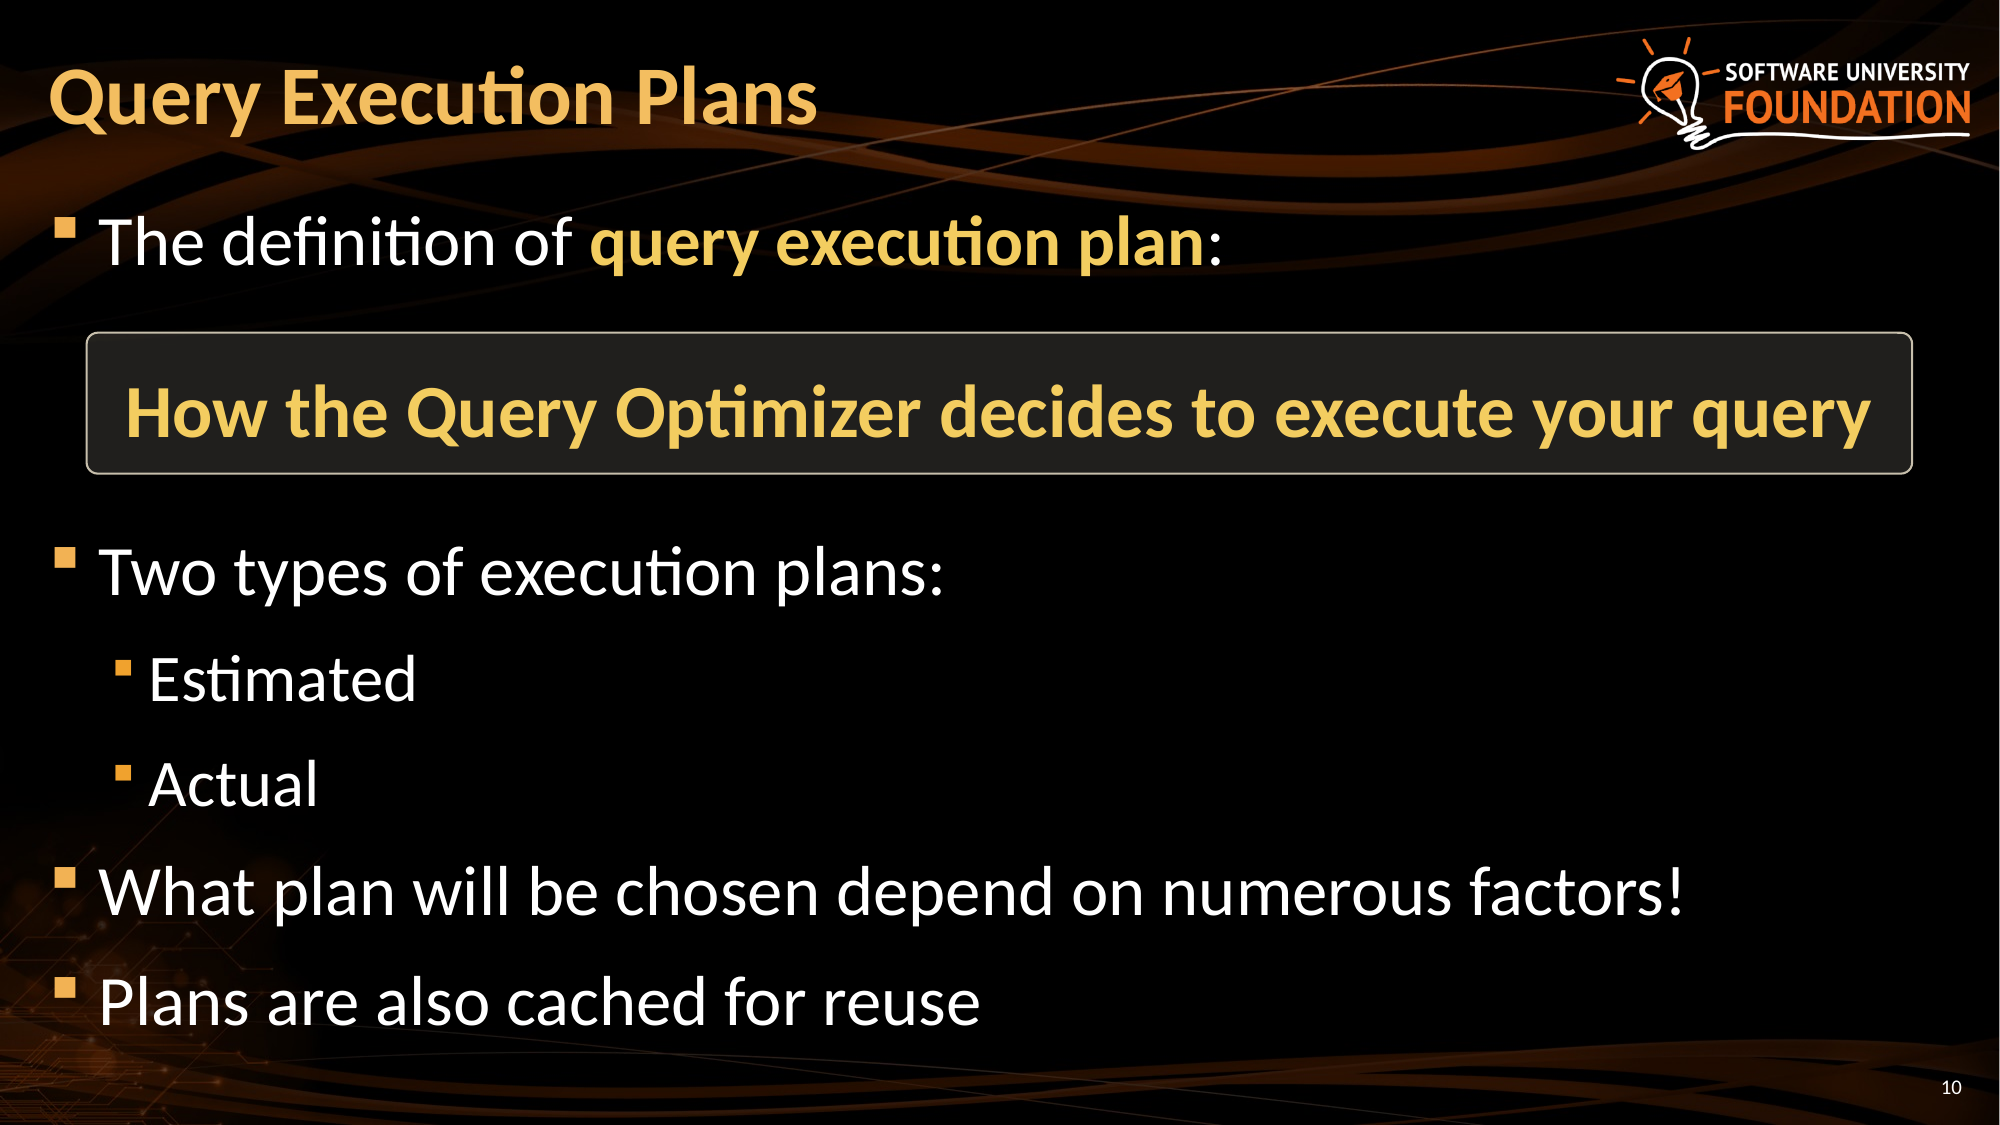

# Query Execution Plans
The definition of query execution plan:

Two types of execution plans:
Estimated
Actual
What plan will be chosen depend on numerous factors!
Plans are also cached for reuse
How the Query Optimizer decides to execute your query
10